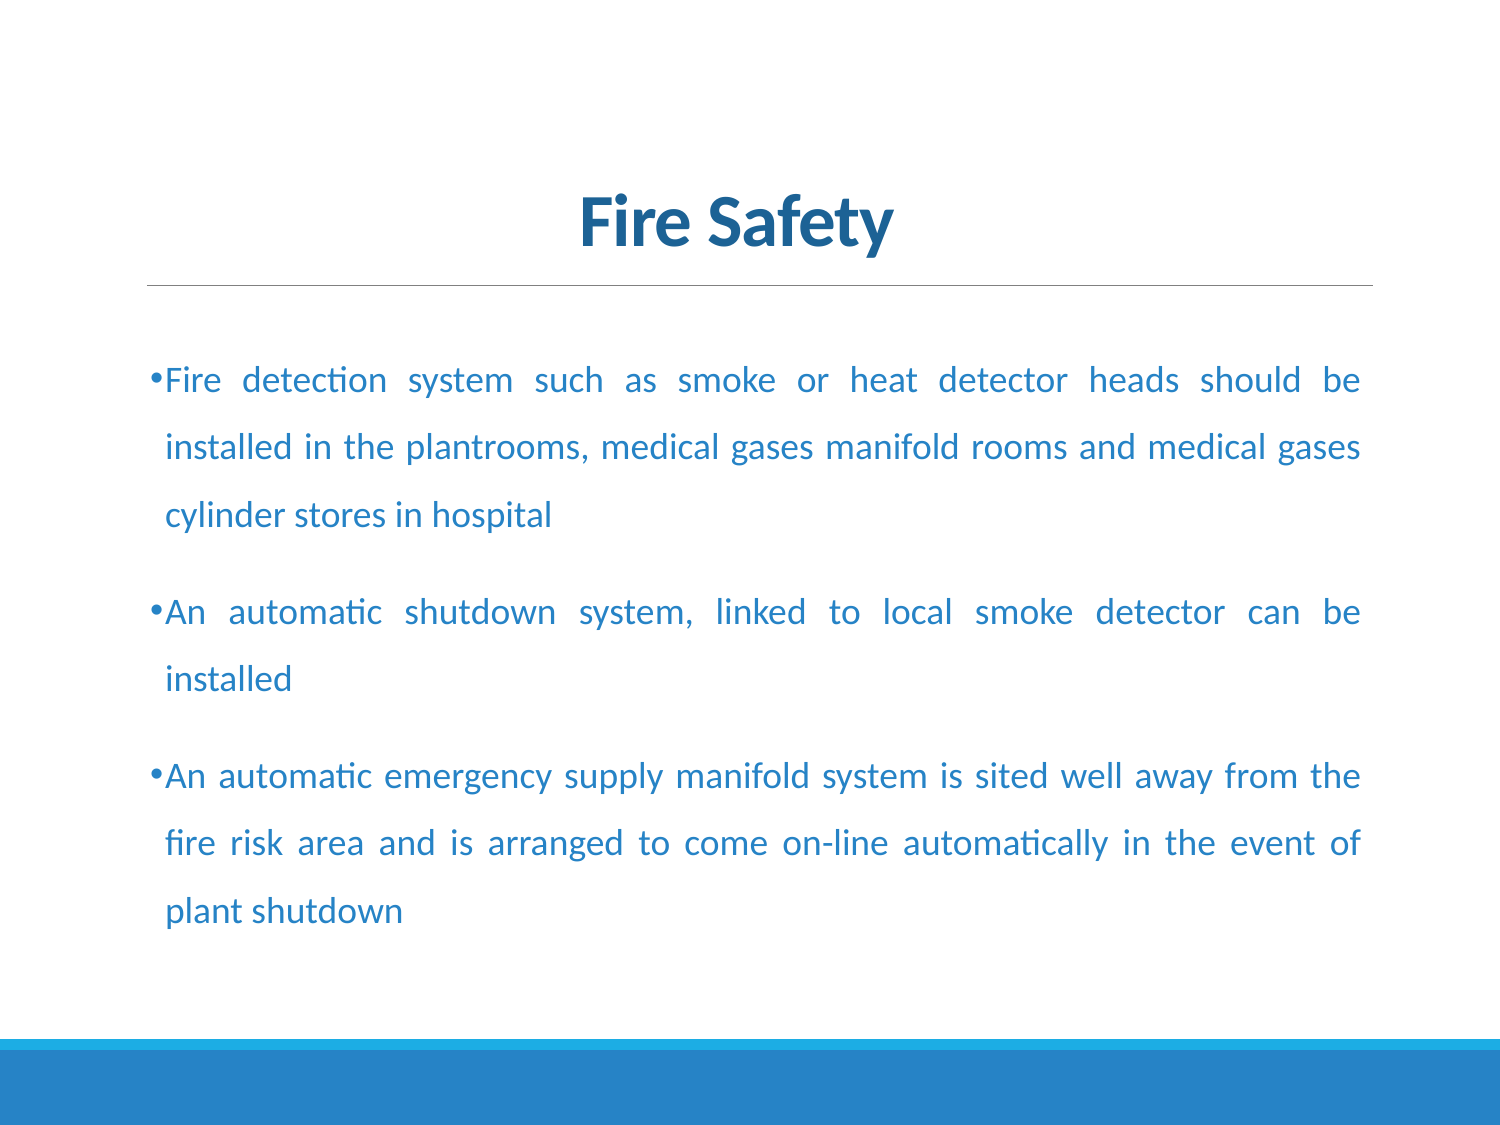

# Fire Safety
Fire detection system such as smoke or heat detector heads should be installed in the plantrooms, medical gases manifold rooms and medical gases cylinder stores in hospital
An automatic shutdown system, linked to local smoke detector can be installed
An automatic emergency supply manifold system is sited well away from the fire risk area and is arranged to come on-line automatically in the event of plant shutdown